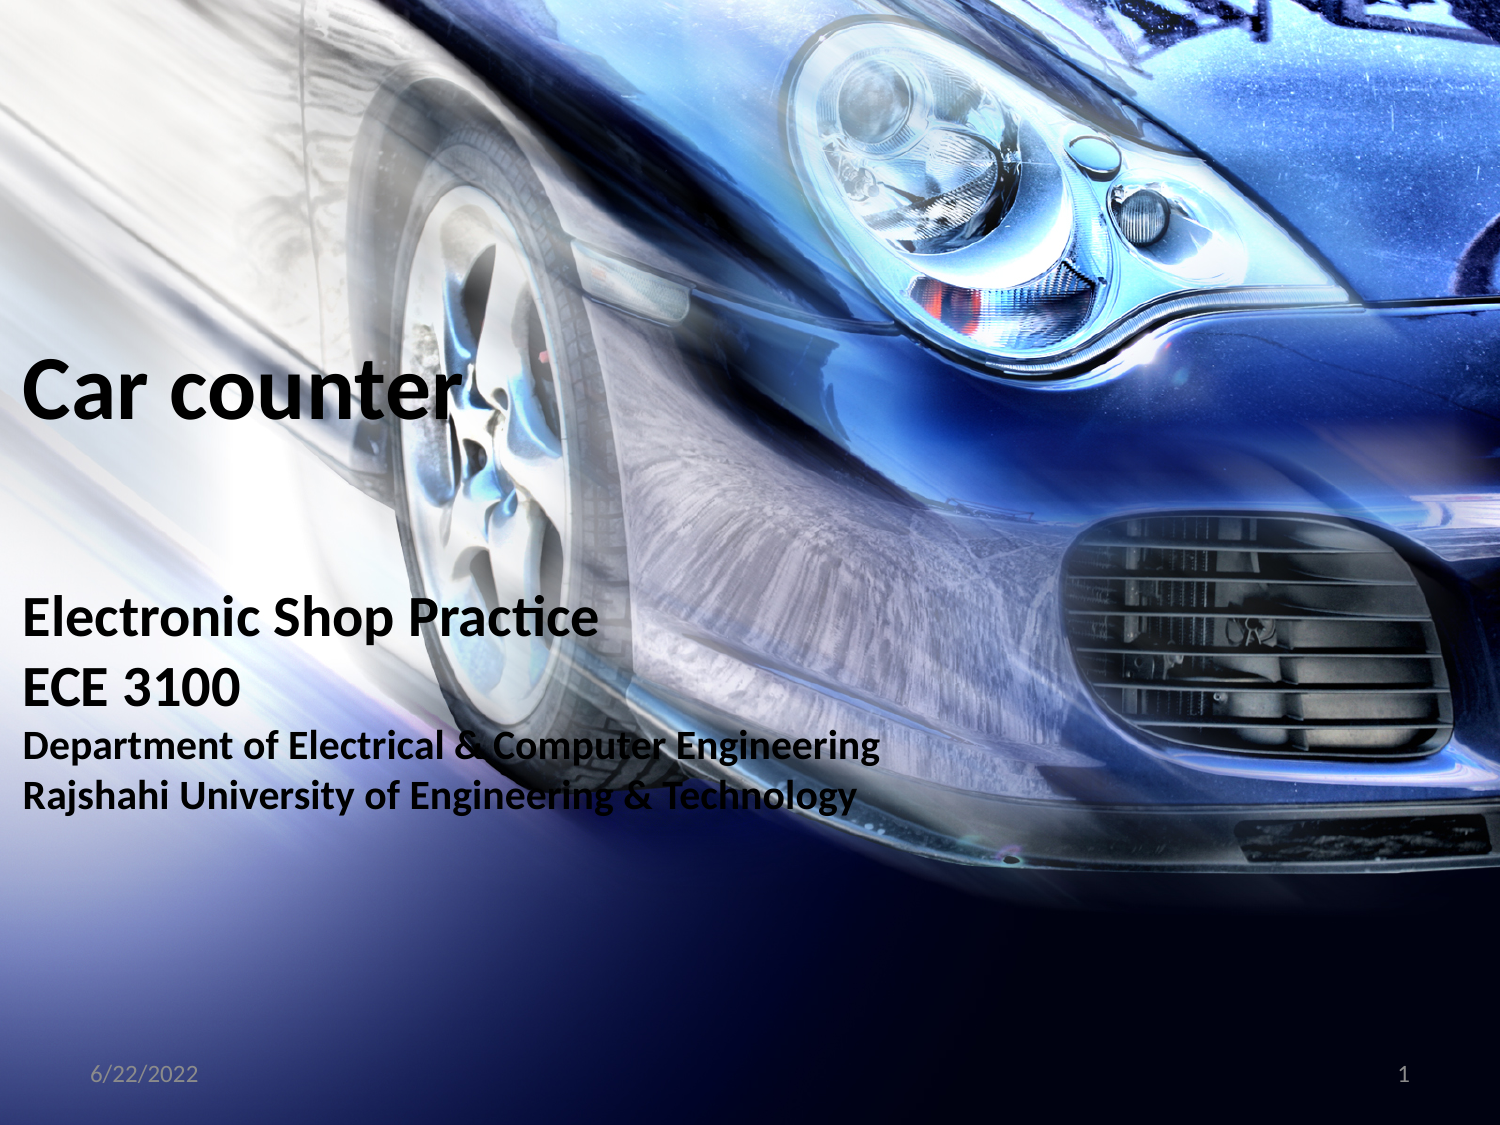

Car counter

Electronic Shop Practice
ECE 3100
Department of Electrical & Computer Engineering
Rajshahi University of Engineering & Technology
#
6/22/2022
1